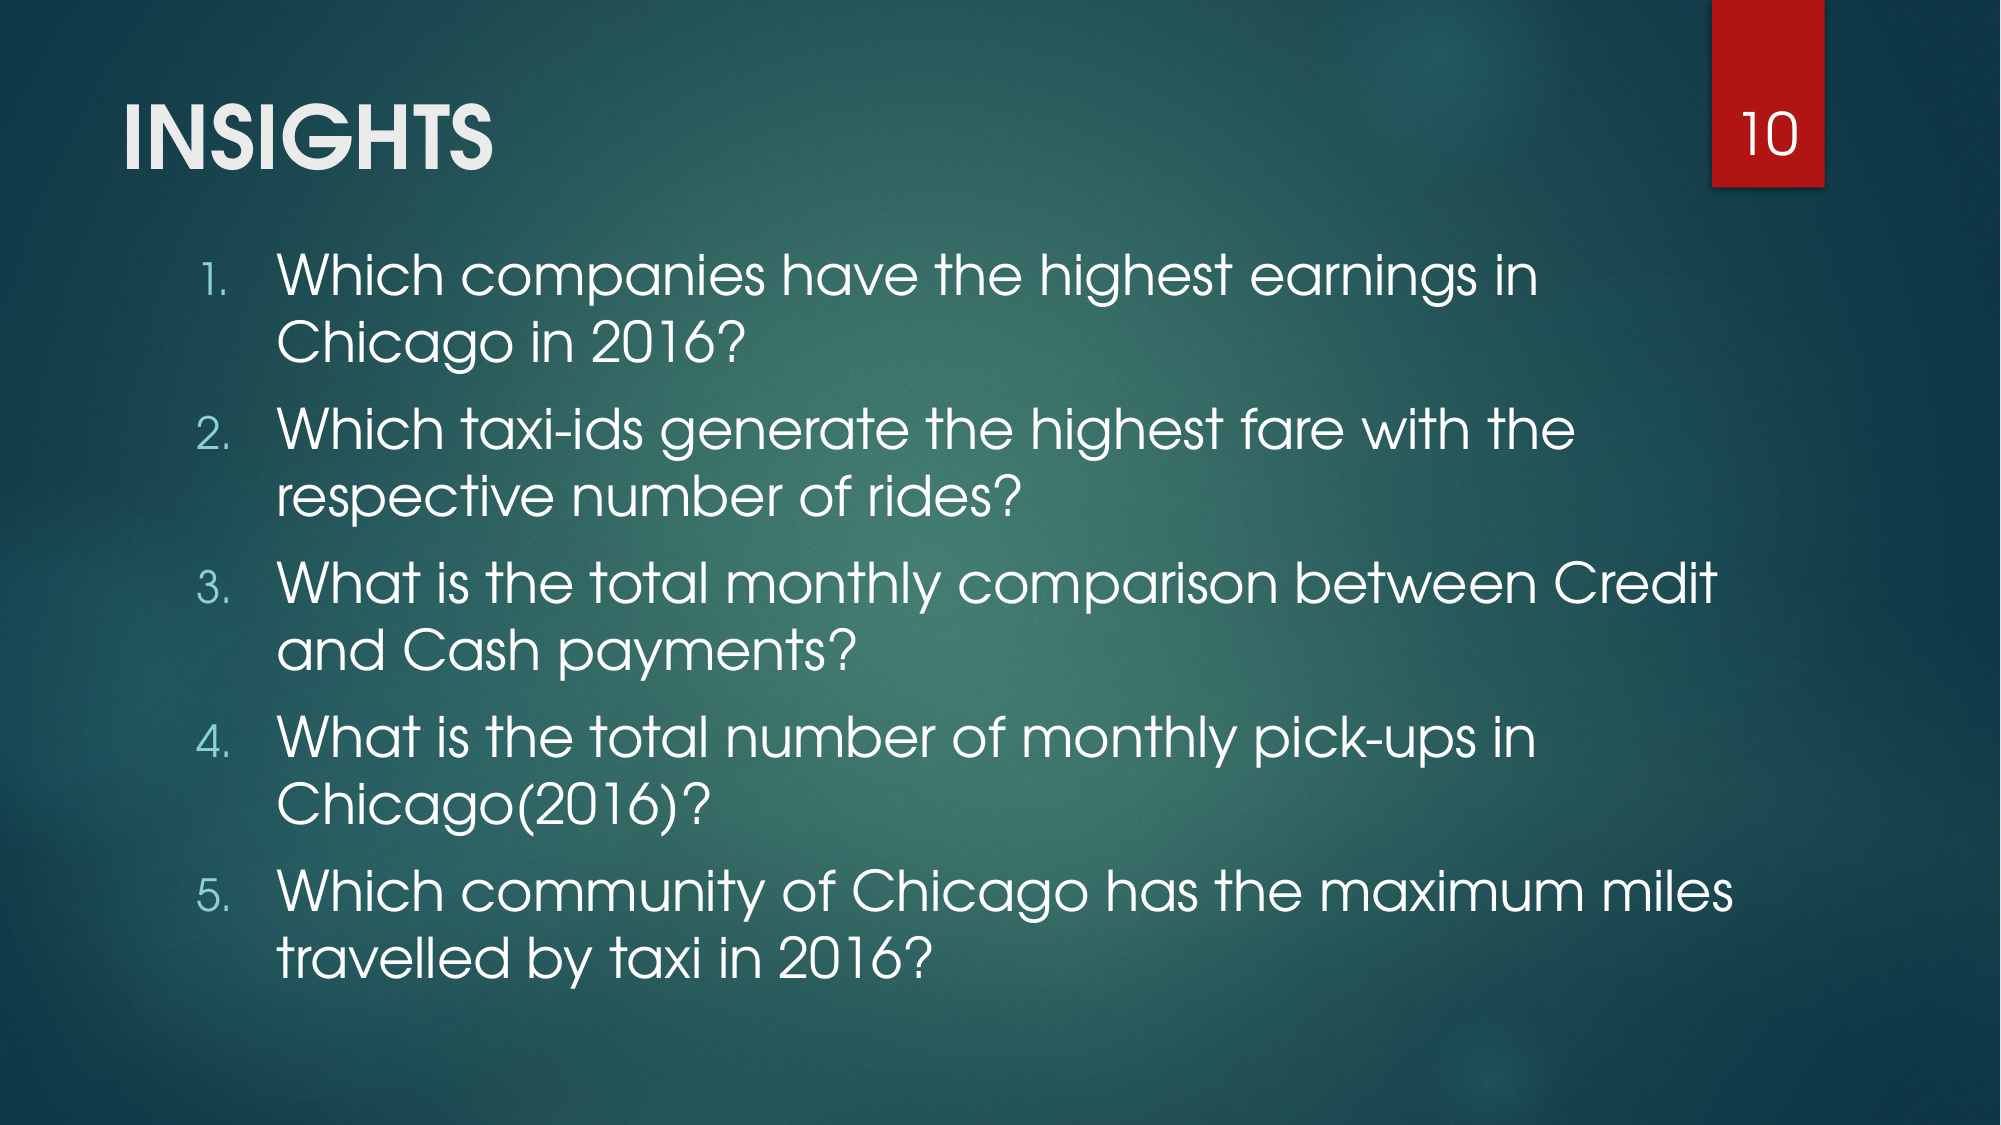

10
# INSIGHTS
Which companies have the highest earnings in Chicago in 2016?
Which taxi-ids generate the highest fare with the respective number of rides?
What is the total monthly comparison between Credit and Cash payments?
What is the total number of monthly pick-ups in Chicago(2016)?
Which community of Chicago has the maximum miles travelled by taxi in 2016?